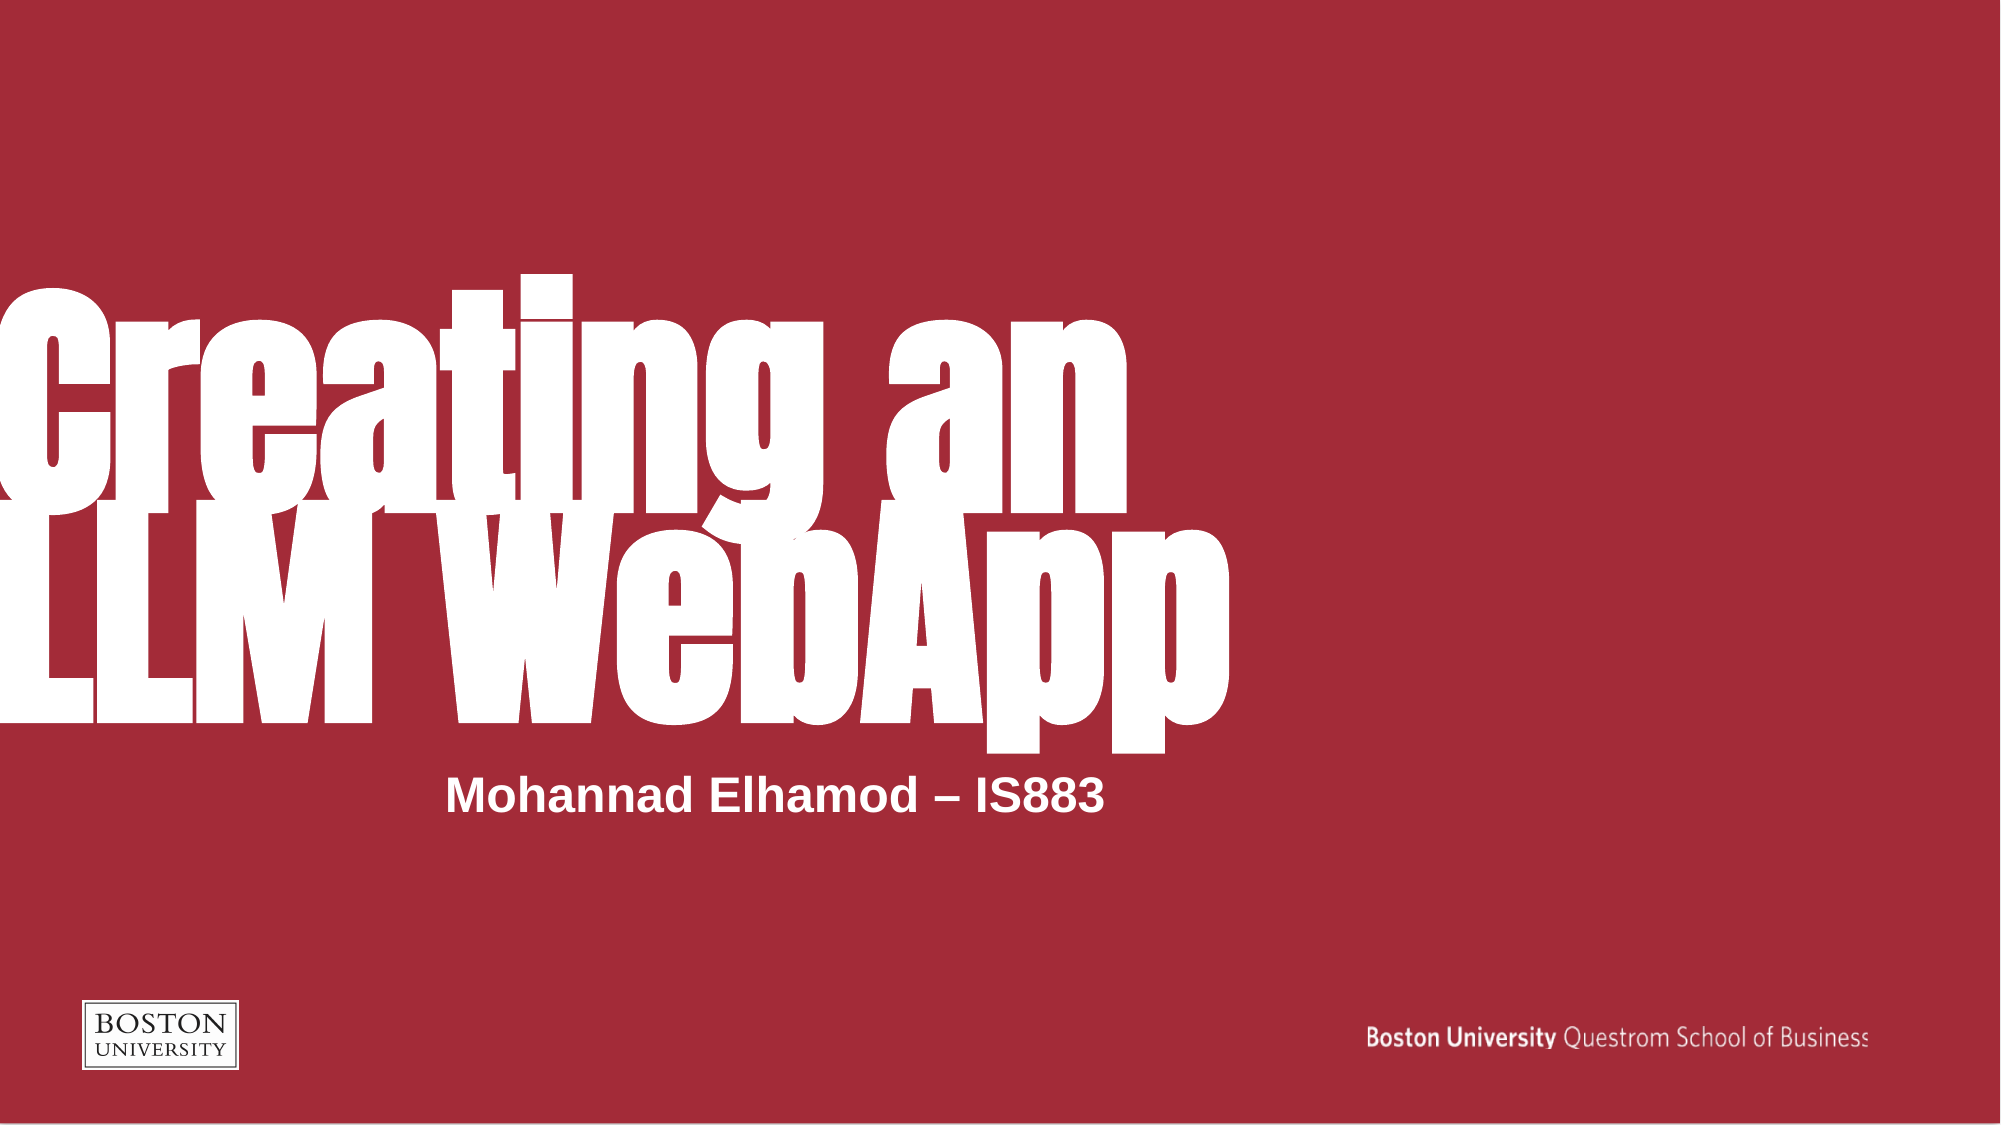

# Creating an LLM WebApp
Mohannad Elhamod – IS883